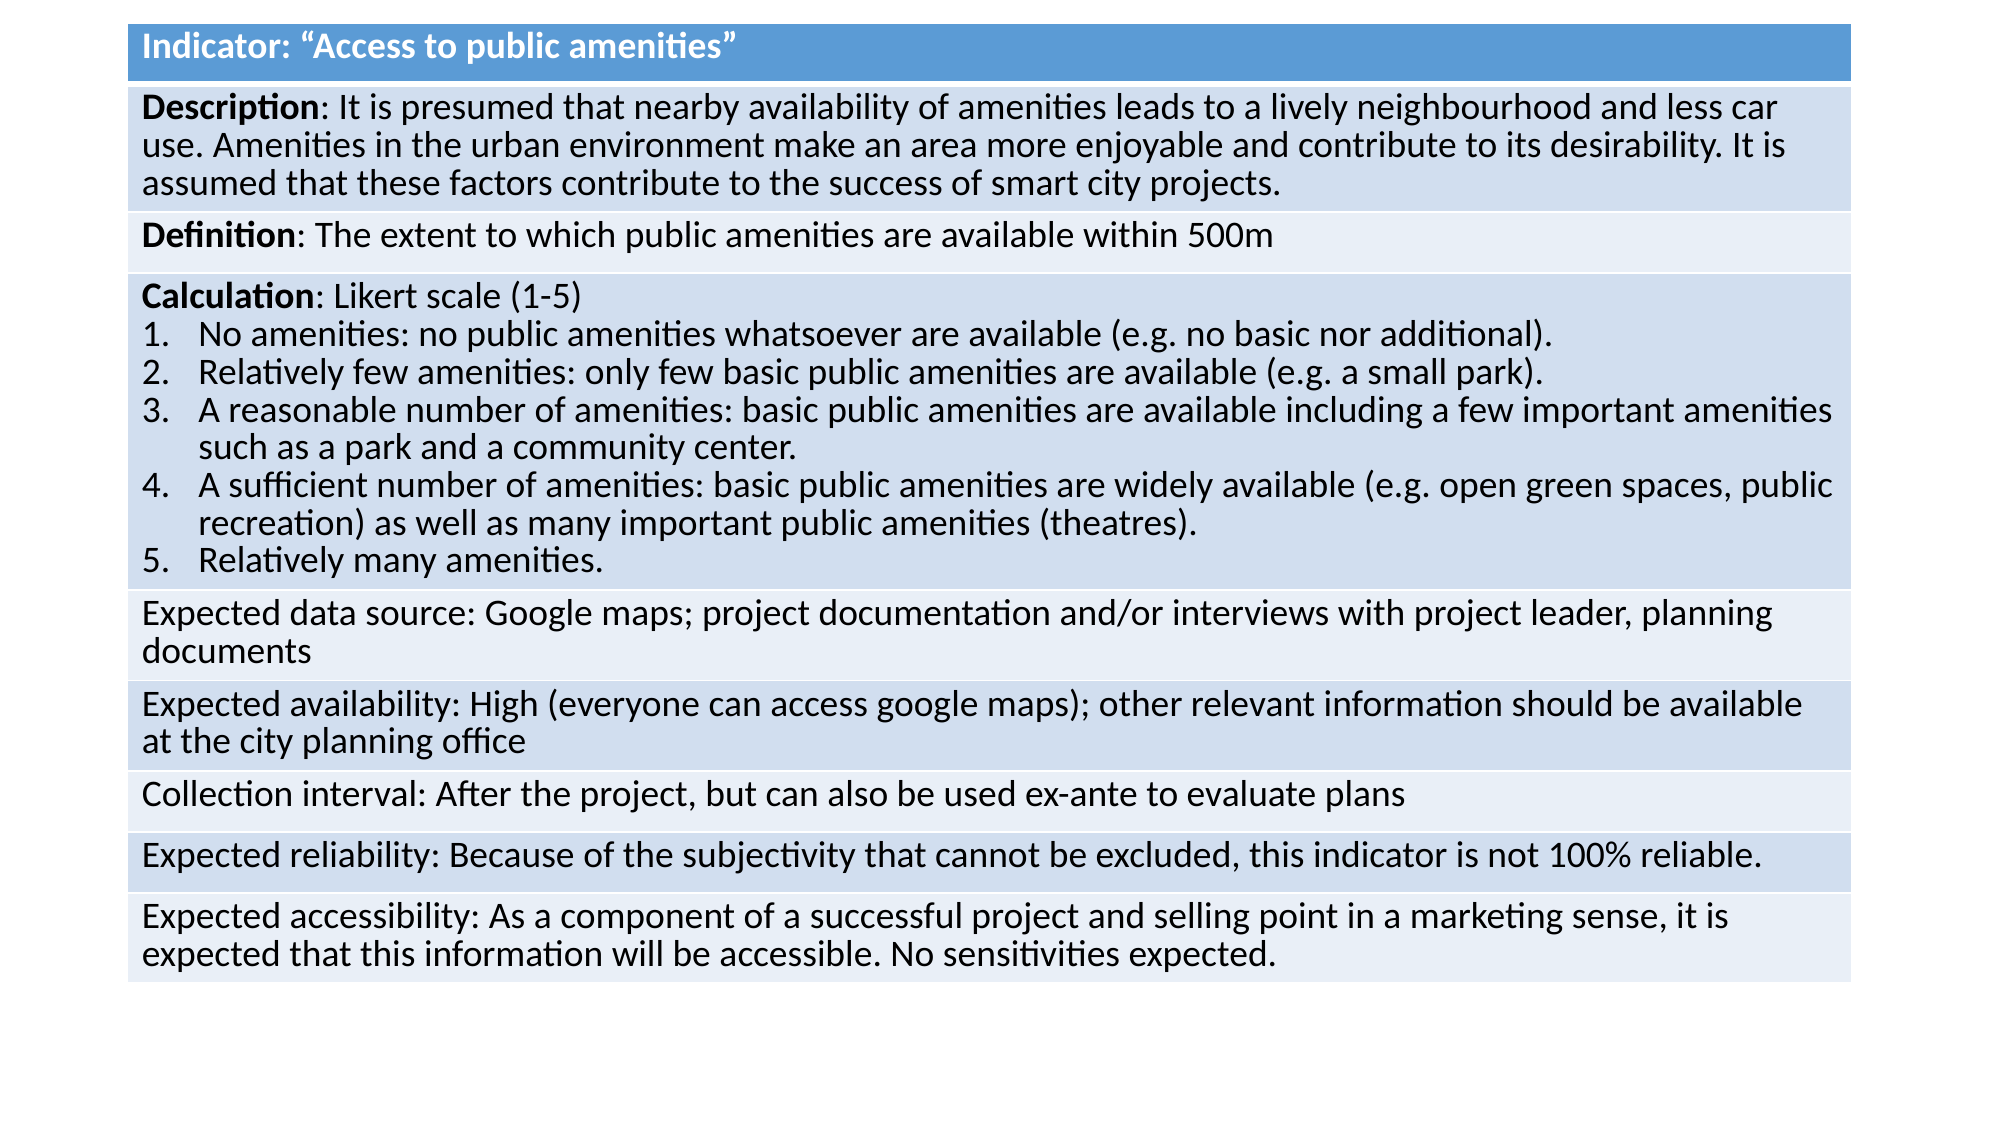

| Indicator: “Access to public amenities” |
| --- |
| Description: It is presumed that nearby availability of amenities leads to a lively neighbourhood and less car use. Amenities in the urban environment make an area more enjoyable and contribute to its desirability. It is assumed that these factors contribute to the success of smart city projects. |
| Definition: The extent to which public amenities are available within 500m |
| Calculation: Likert scale (1-5) No amenities: no public amenities whatsoever are available (e.g. no basic nor additional). Relatively few amenities: only few basic public amenities are available (e.g. a small park). A reasonable number of amenities: basic public amenities are available including a few important amenities such as a park and a community center. A sufficient number of amenities: basic public amenities are widely available (e.g. open green spaces, public recreation) as well as many important public amenities (theatres). Relatively many amenities. |
| Expected data source: Google maps; project documentation and/or interviews with project leader, planning documents |
| Expected availability: High (everyone can access google maps); other relevant information should be available at the city planning office |
| Collection interval: After the project, but can also be used ex-ante to evaluate plans |
| Expected reliability: Because of the subjectivity that cannot be excluded, this indicator is not 100% reliable. |
| Expected accessibility: As a component of a successful project and selling point in a marketing sense, it is expected that this information will be accessible. No sensitivities expected. |